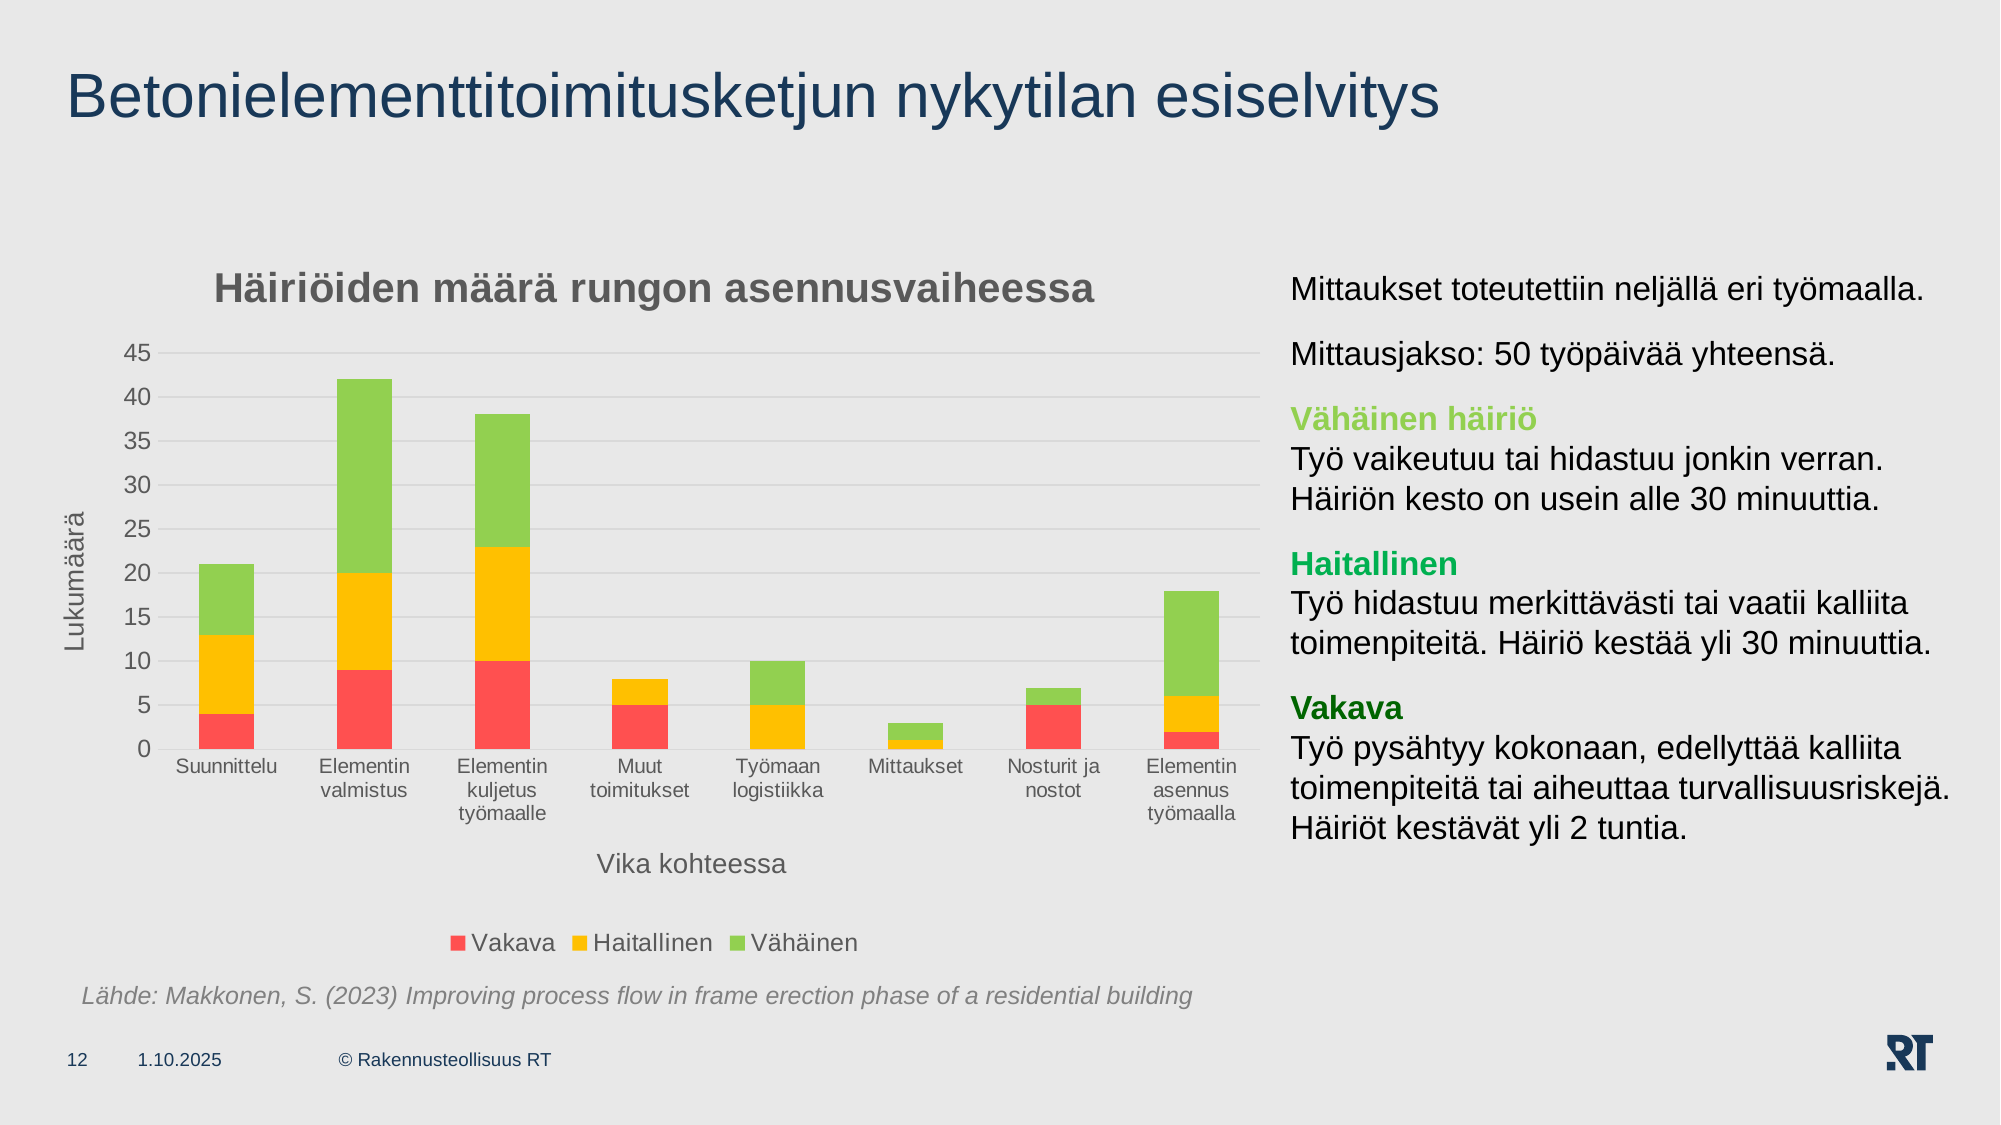

# Betonielementtitoimitusketjun nykytilan esiselvitys

### Chart: Häiriöiden määrä rungon asennusvaiheessa

| Category | Vakava | Haitallinen | Vähäinen |
|---|---|---|---|
| Suunnittelu | 4.0 | 9.0 | 8.0 |
| Elementin valmistus | 9.0 | 11.0 | 22.0 |
| Elementin kuljetus työmaalle | 10.0 | 13.0 | 15.0 |
| Muut toimitukset | 5.0 | 3.0 | 0.0 |
| Työmaan logistiikka | 0.0 | 5.0 | 5.0 |
| Mittaukset | 0.0 | 1.0 | 2.0 |
| Nosturit ja nostot | 5.0 | 0.0 | 2.0 |
| Elementin asennus työmaalla | 2.0 | 4.0 | 12.0 |
Mittaukset toteutettiin neljällä eri työmaalla.
Mittausjakso: 50 työpäivää yhteensä.
Vähäinen häiriö
Työ vaikeutuu tai hidastuu jonkin verran. Häiriön kesto on usein alle 30 minuuttia.
Haitallinen
Työ hidastuu merkittävästi tai vaatii kalliita toimenpiteitä. Häiriö kestää yli 30 minuuttia.
Vakava
Työ pysähtyy kokonaan, edellyttää kalliita toimenpiteitä tai aiheuttaa turvallisuusriskejä. Häiriöt kestävät yli 2 tuntia.
Lähde: Makkonen, S. (2023) Improving process flow in frame erection phase of a residential building

12
1.10.2025
© Rakennusteollisuus RT